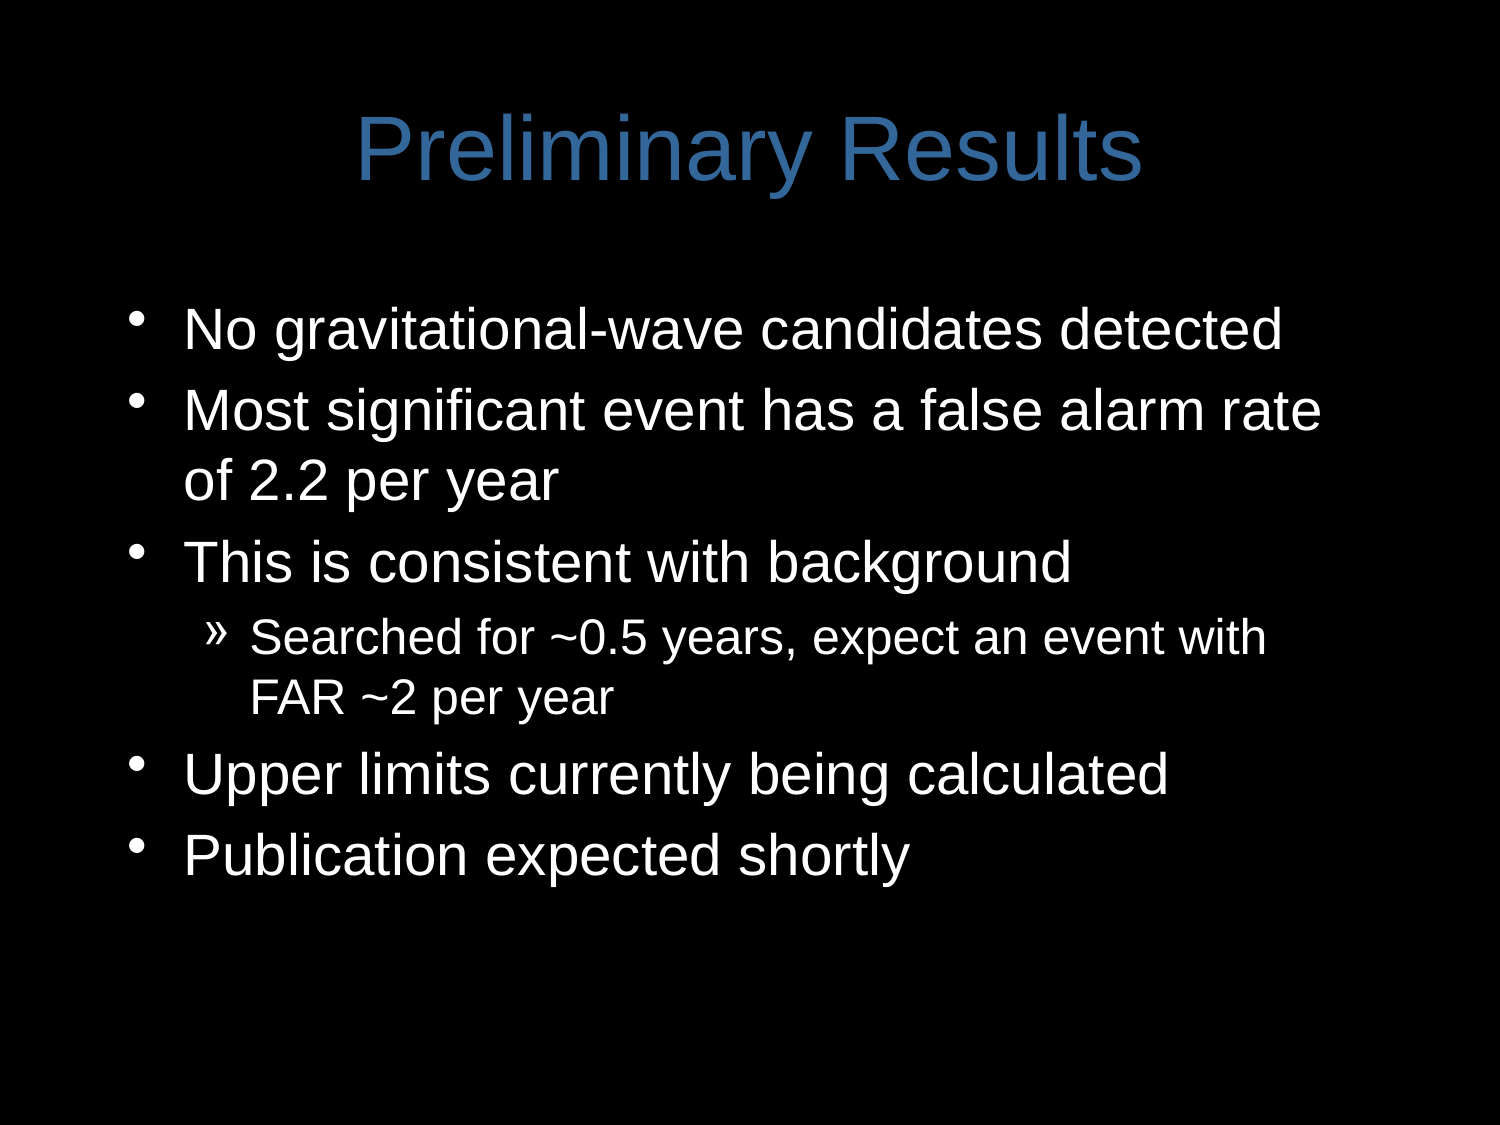

# Preliminary Results
No gravitational-wave candidates detected
Most significant event has a false alarm rate of 2.2 per year
This is consistent with background
Searched for ~0.5 years, expect an event with FAR ~2 per year
Upper limits currently being calculated
Publication expected shortly